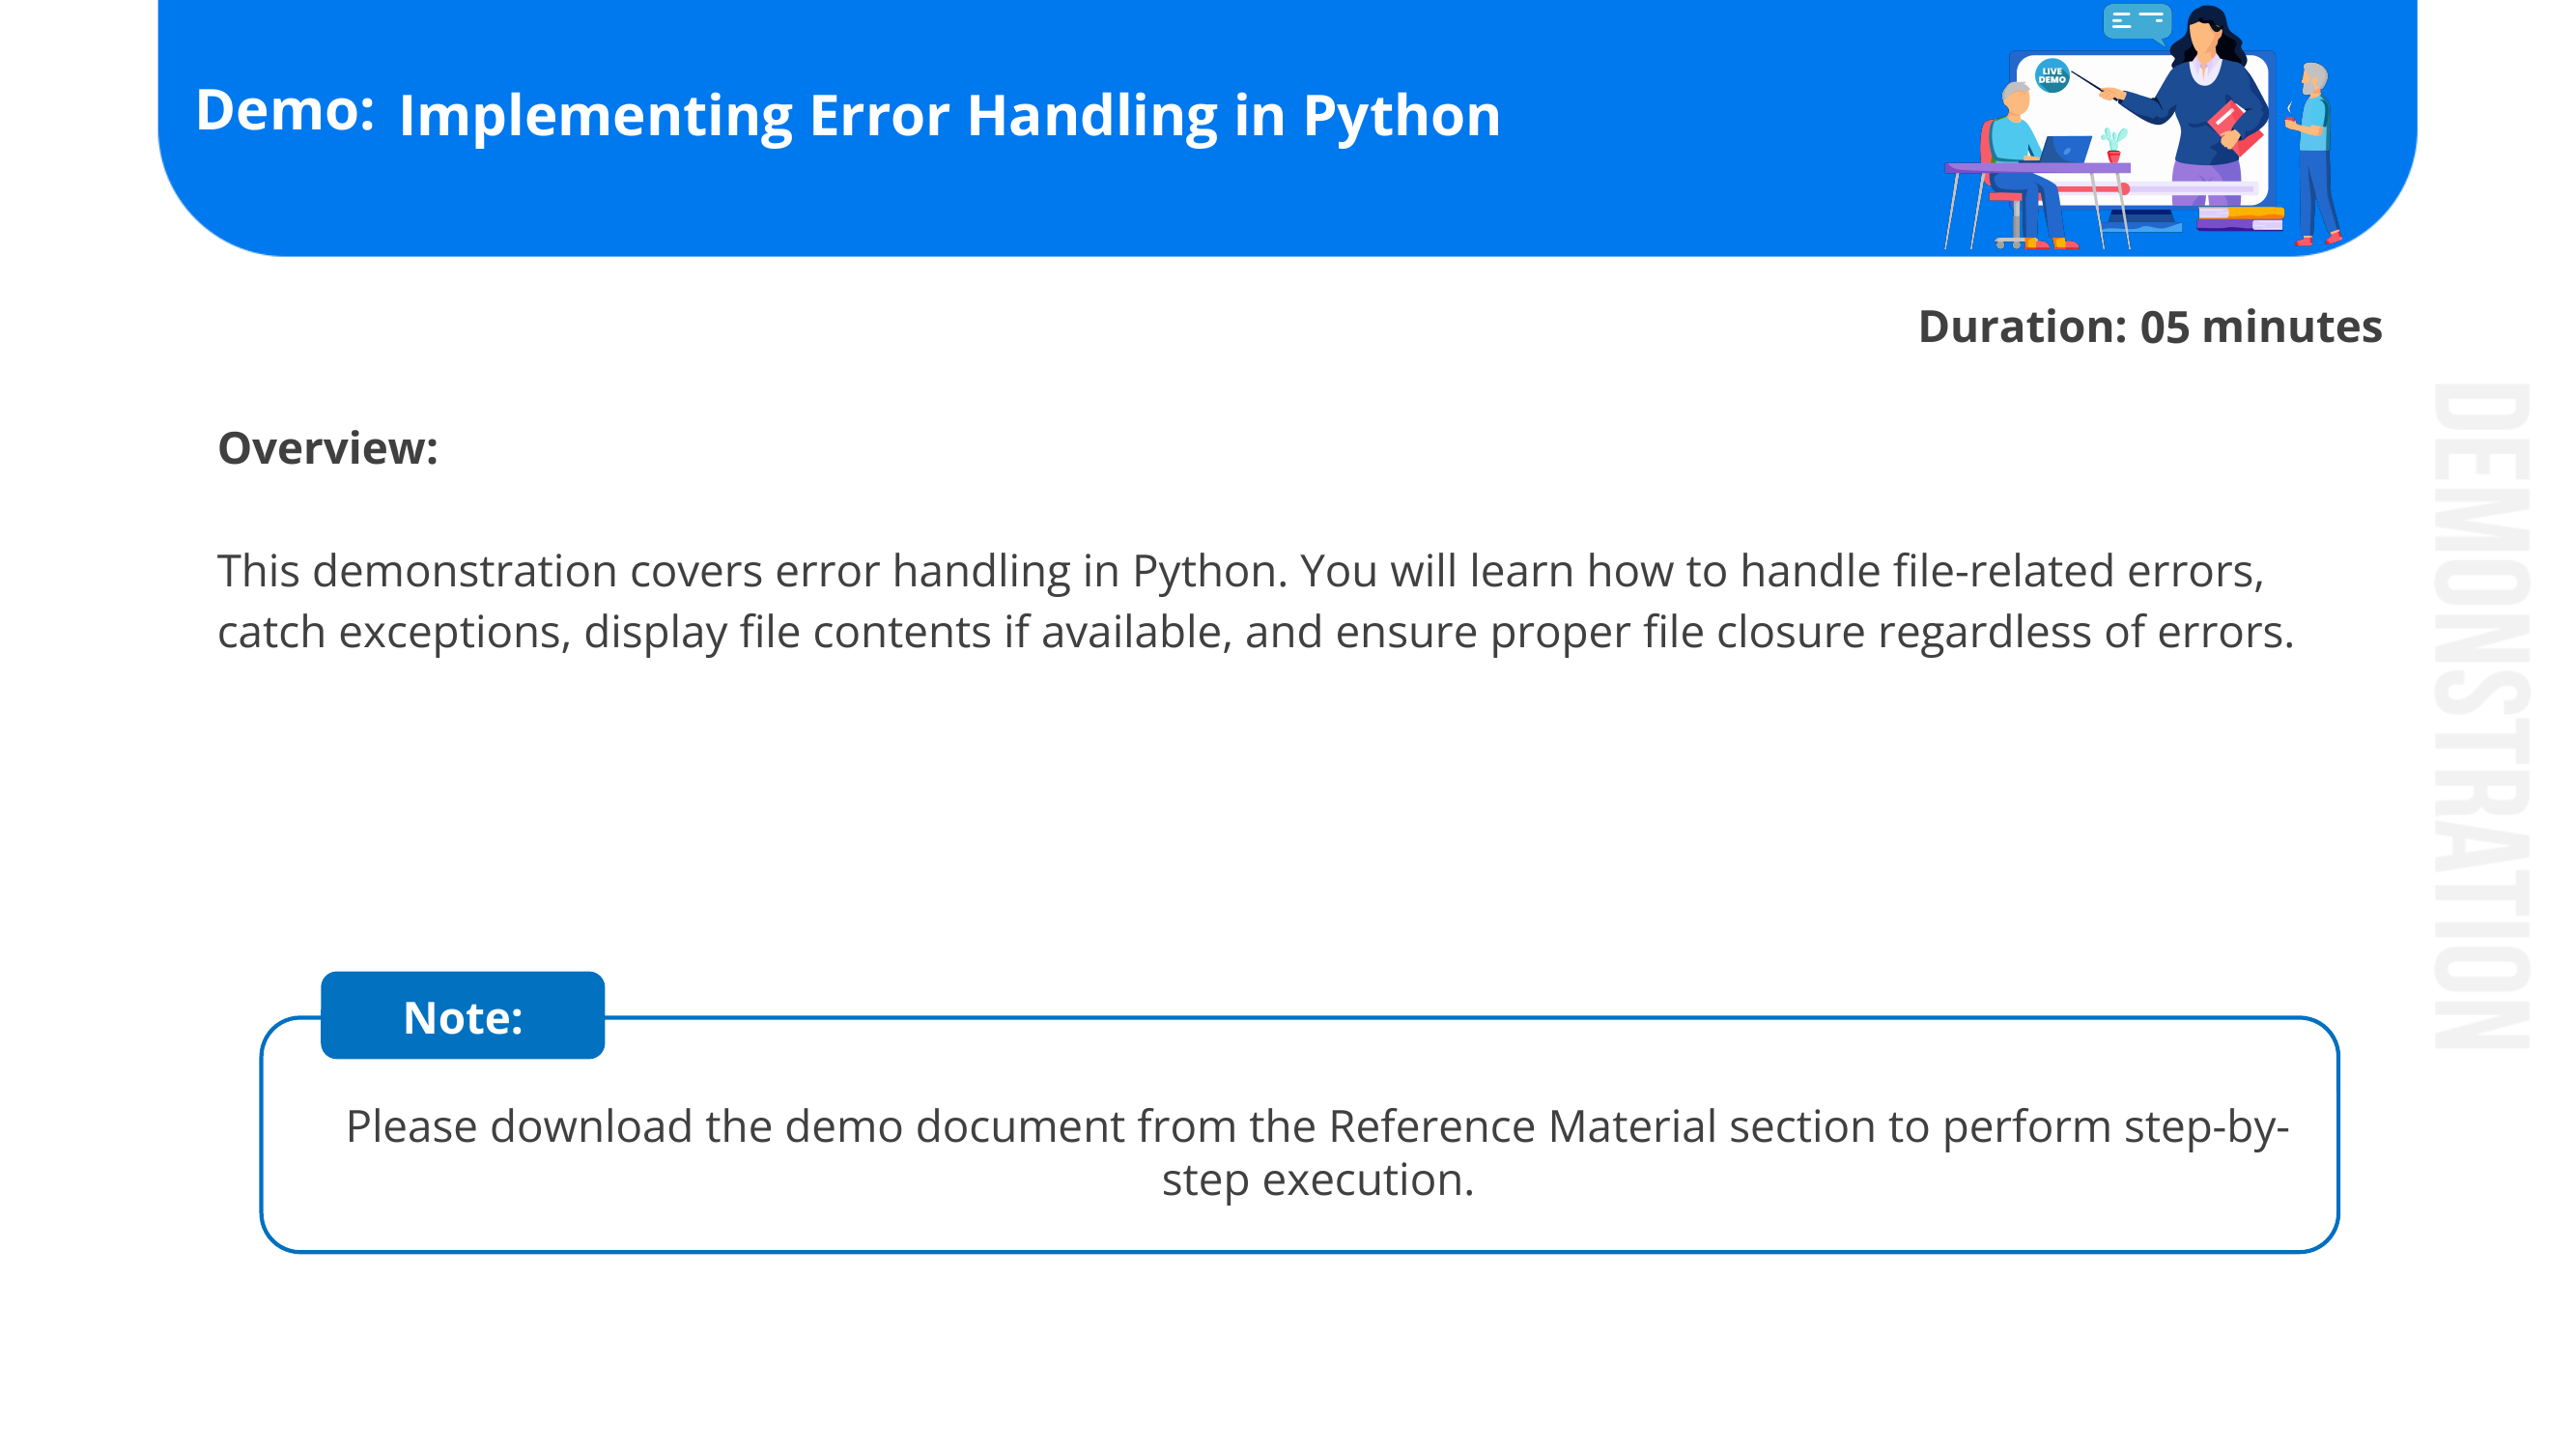

# Implementing Error Handling in Python
05
Overview:

This demonstration covers error handling in Python. You will learn how to handle file-related errors, catch exceptions, display file contents if available, and ensure proper file closure regardless of errors.

Note:

Please download the demo document from the Reference Material section to perform step-by-step execution.